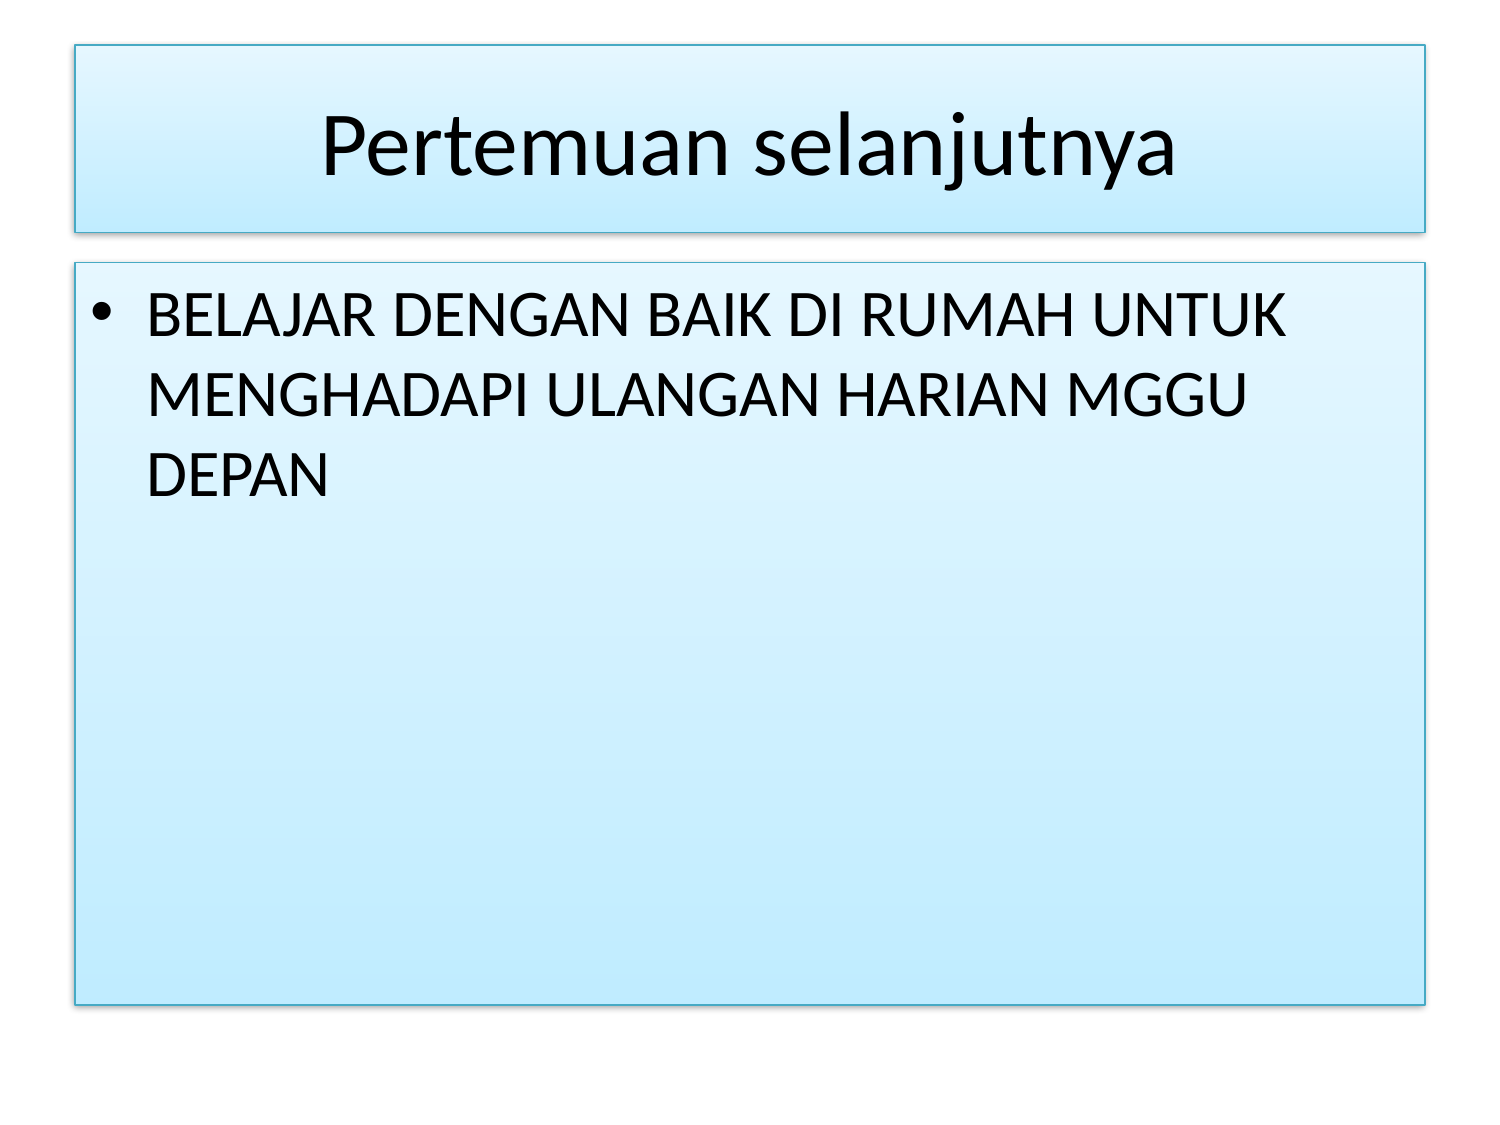

# Pertemuan selanjutnya
BELAJAR DENGAN BAIK DI RUMAH UNTUK MENGHADAPI ULANGAN HARIAN MGGU DEPAN